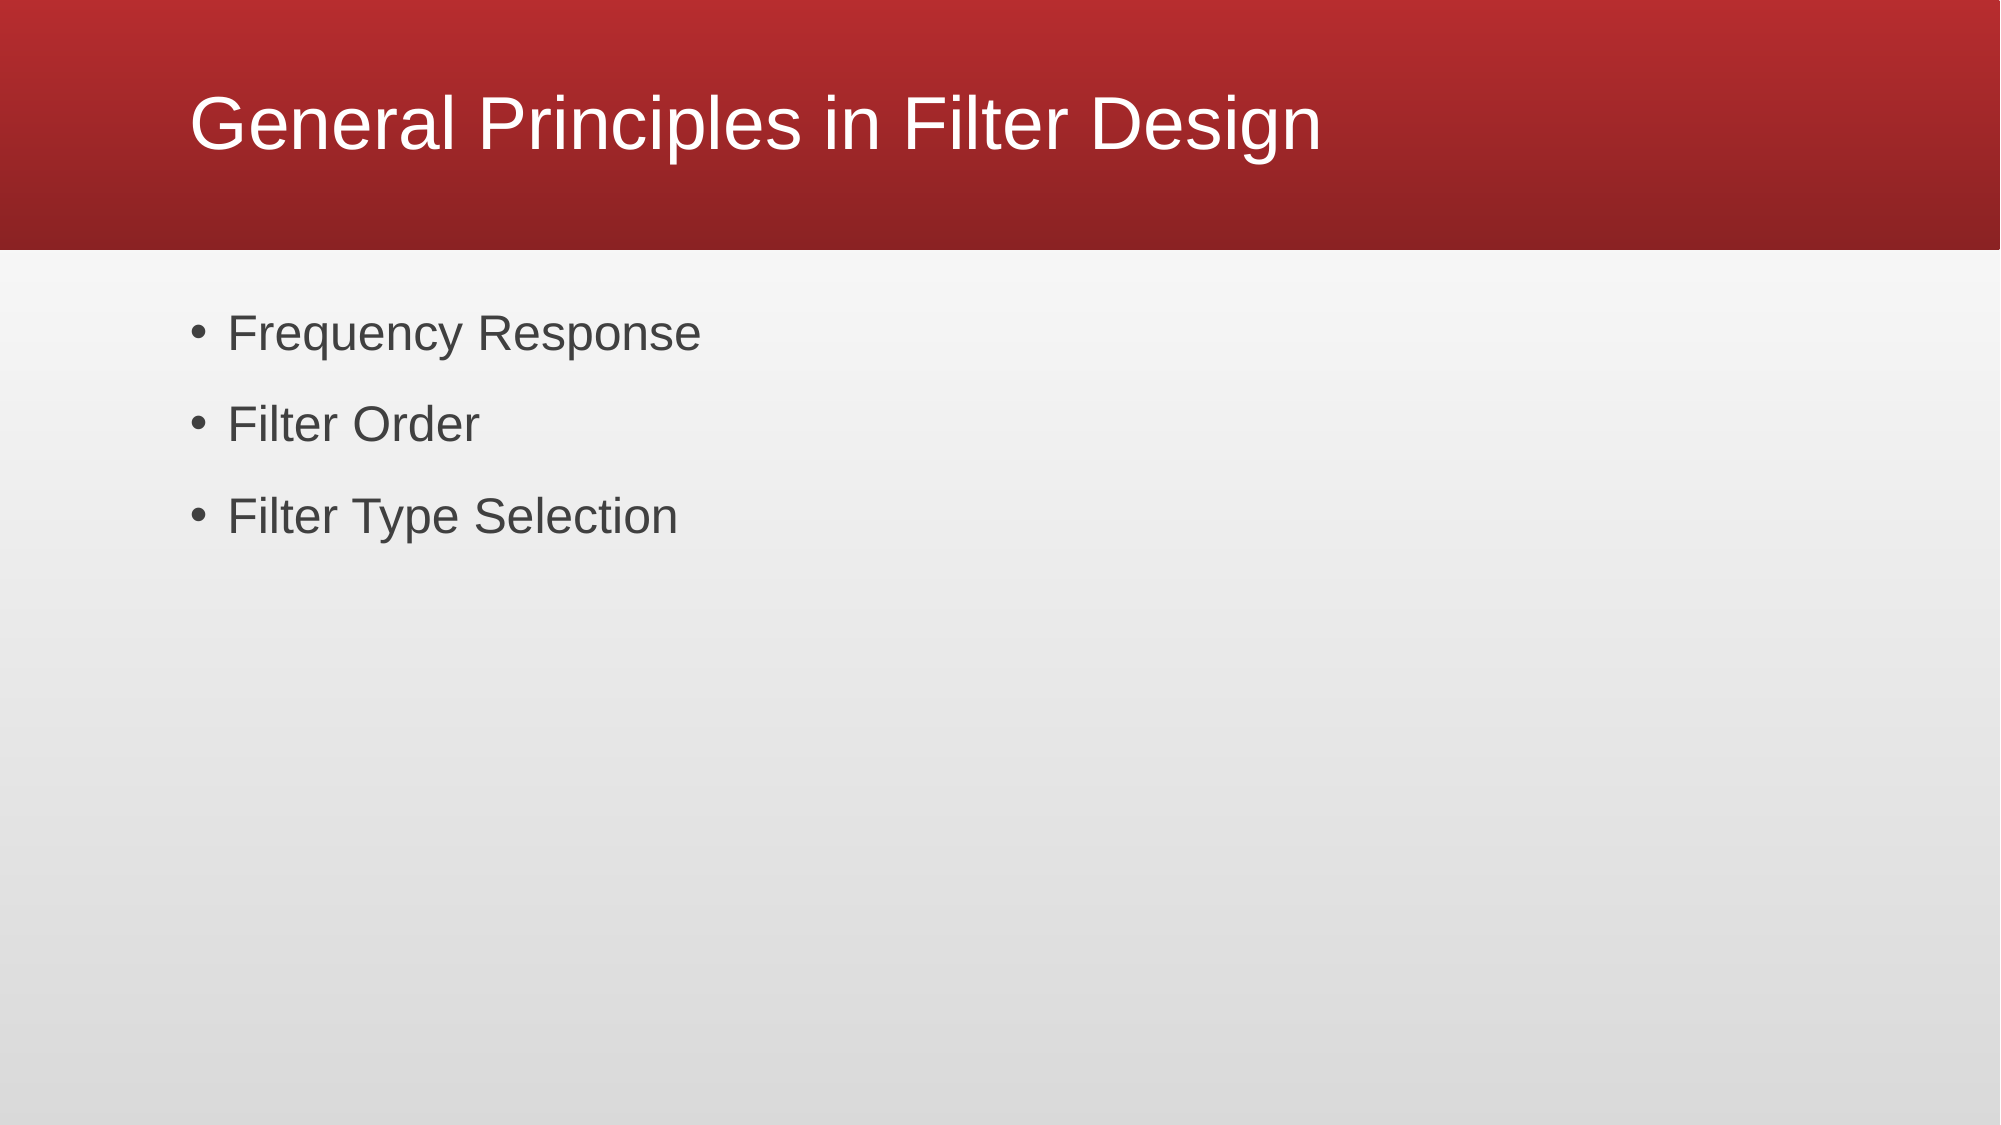

# General Principles in Filter Design
Frequency Response
Filter Order
Filter Type Selection